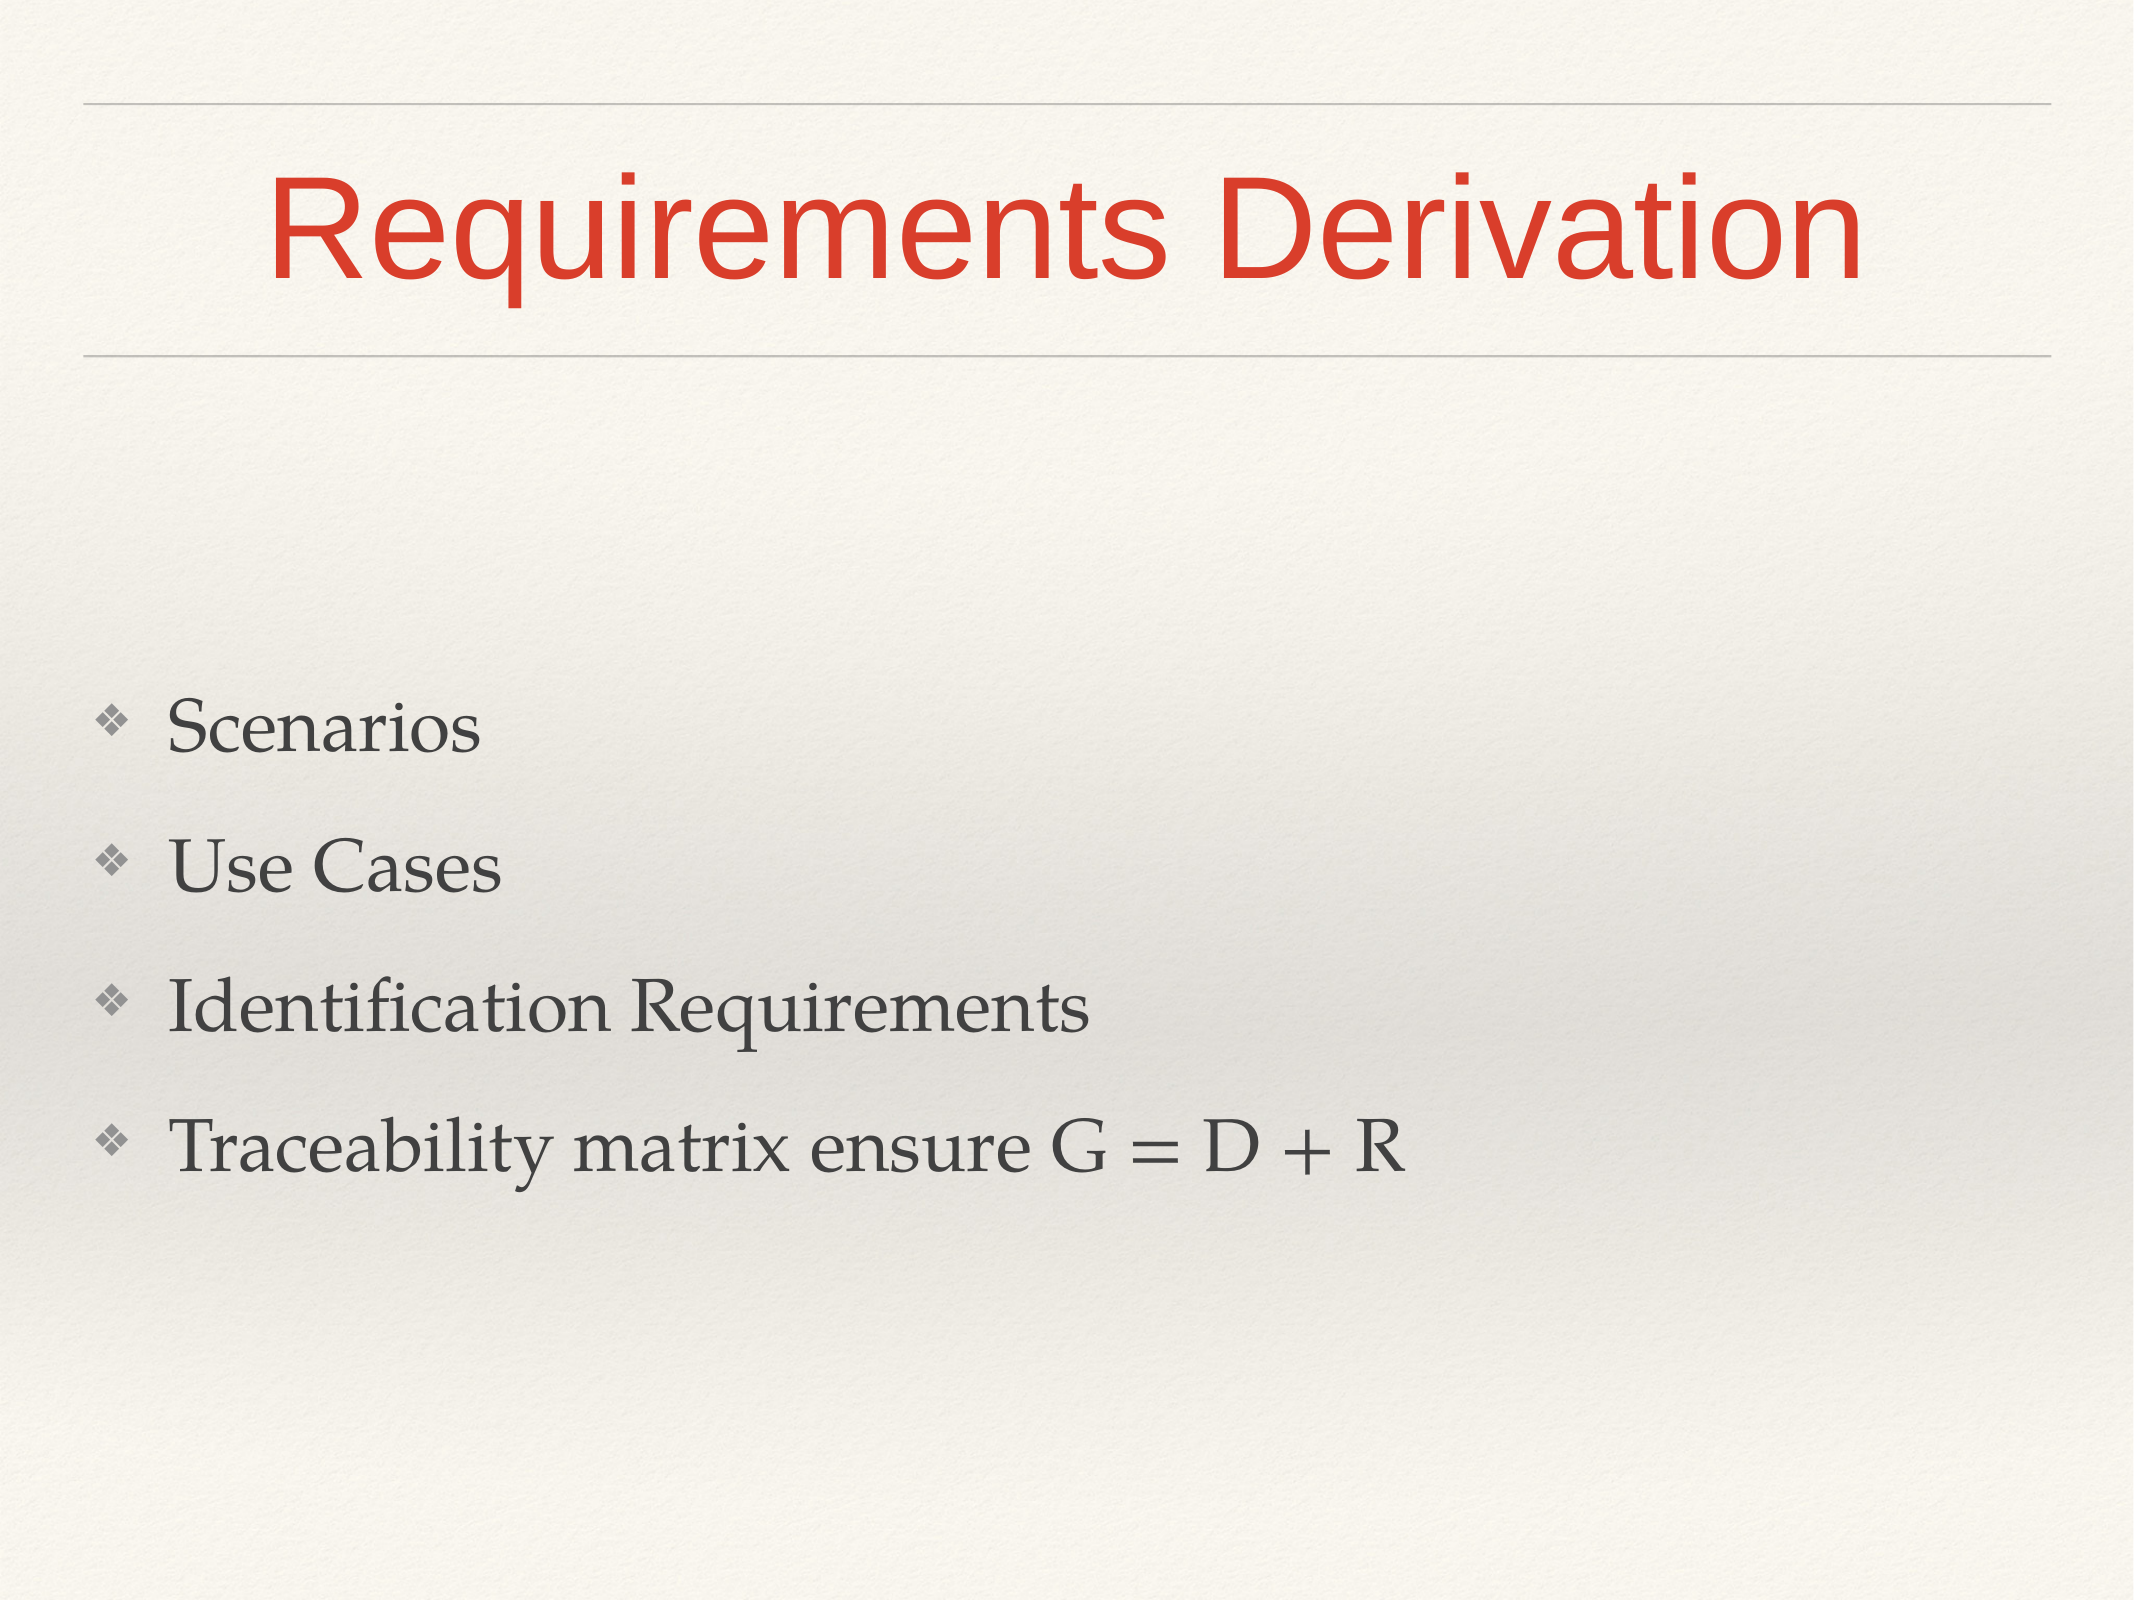

# Requirements Derivation
Scenarios
Use Cases
Identification Requirements
Traceability matrix ensure G = D + R